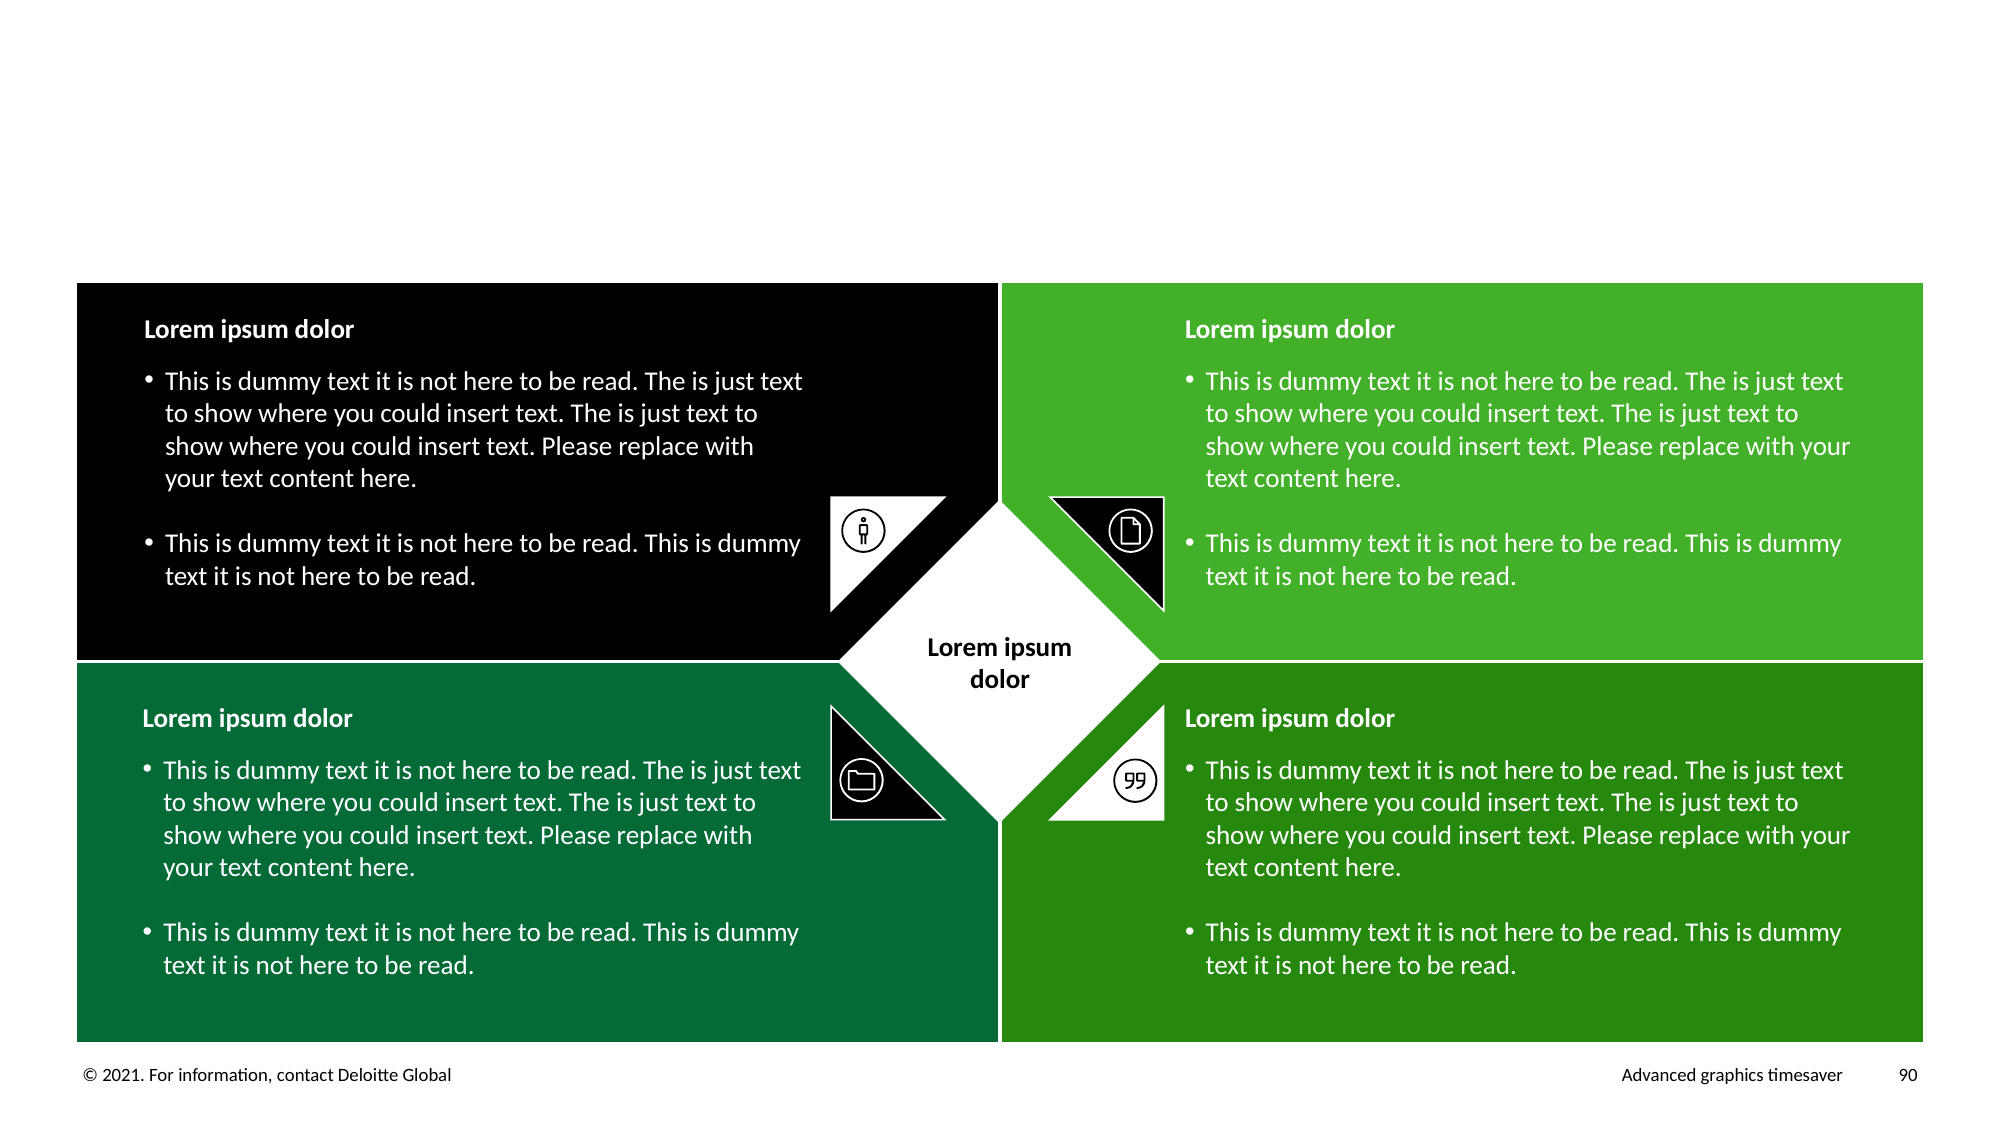

Lorem ipsum dolor
Lorem ipsum dolor
This is dummy text it is not here to be read. The is just text to show where you could insert text. The is just text to show where you could insert text. Please replace with your text content here.

This is dummy text it is not here to be read. This is dummy text it is not here to be read.
This is dummy text it is not here to be read. The is just text to show where you could insert text. The is just text to show where you could insert text. Please replace with your text content here.

This is dummy text it is not here to be read. This is dummy text it is not here to be read.

Lorem ipsum dolor

Lorem ipsum dolor
Lorem ipsum dolor

This is dummy text it is not here to be read. The is just text to show where you could insert text. The is just text to show where you could insert text. Please replace with your text content here.

This is dummy text it is not here to be read. This is dummy text it is not here to be read.
This is dummy text it is not here to be read. The is just text to show where you could insert text. The is just text to show where you could insert text. Please replace with your text content here.

This is dummy text it is not here to be read. This is dummy text it is not here to be read.